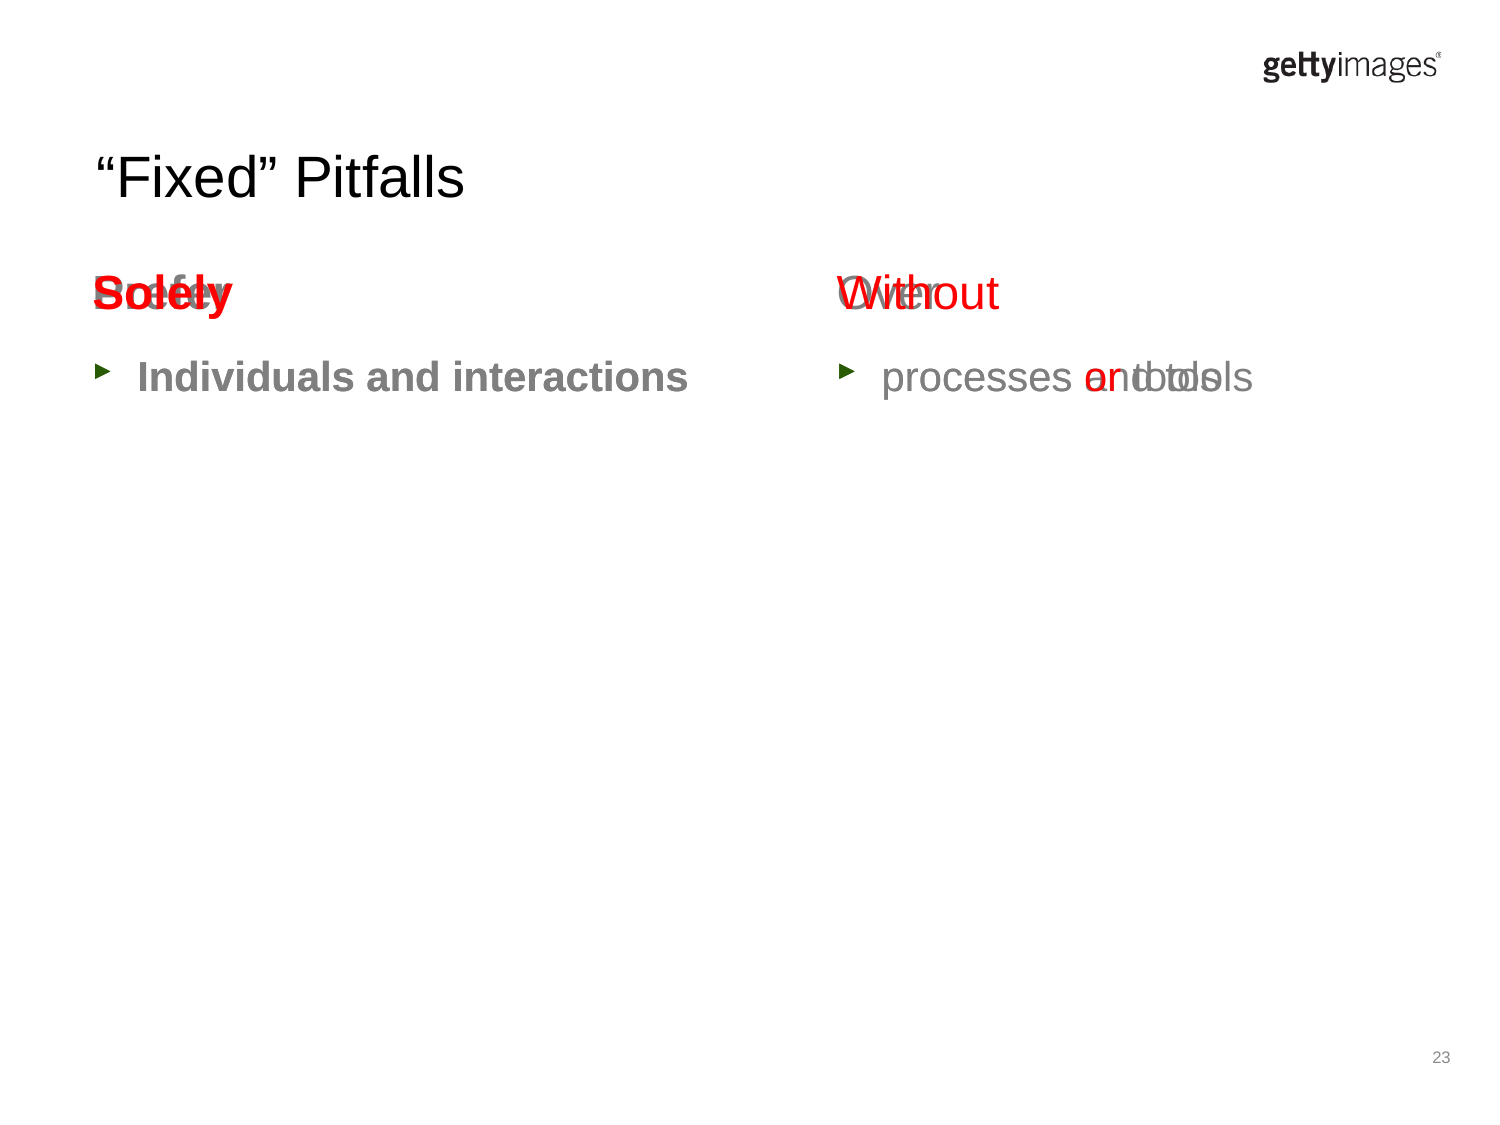

# “Fixed” Pitfalls
Prefer
Individuals and interactions
Over
processes and tools
Solely
Individuals and interactions

Without
processes or tools
23